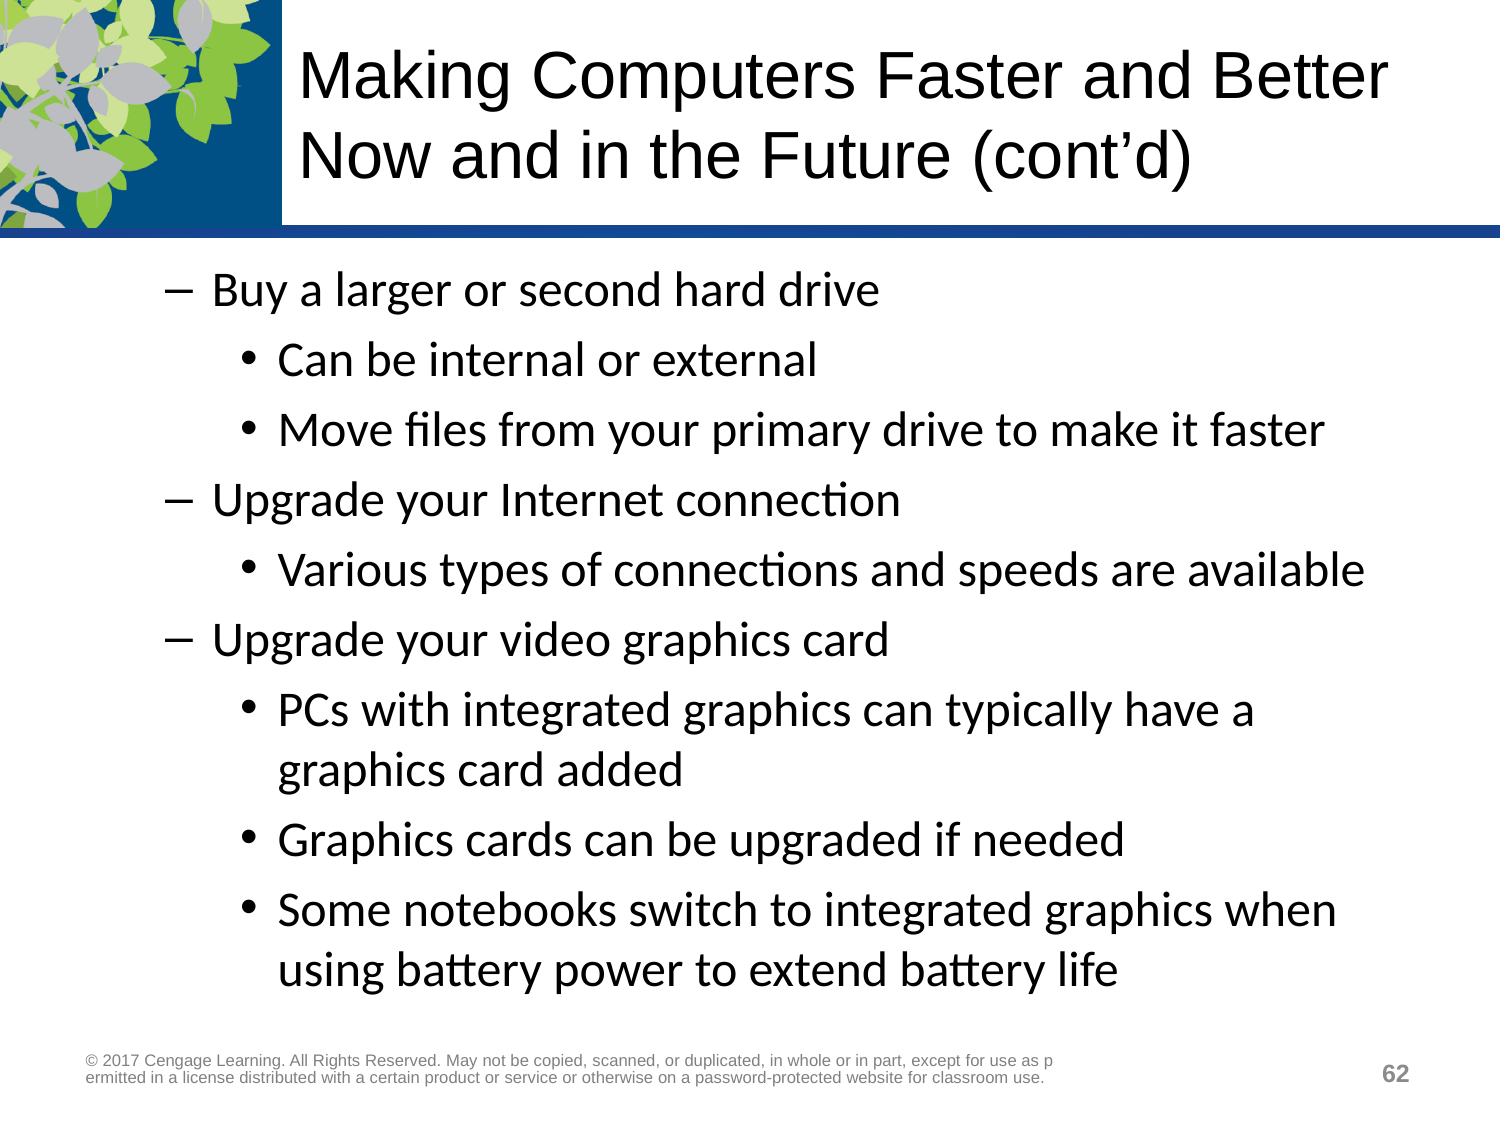

# Making Computers Faster and Better Now and in the Future (cont’d)
Buy a larger or second hard drive
Can be internal or external
Move files from your primary drive to make it faster
Upgrade your Internet connection
Various types of connections and speeds are available
Upgrade your video graphics card
PCs with integrated graphics can typically have a graphics card added
Graphics cards can be upgraded if needed
Some notebooks switch to integrated graphics when using battery power to extend battery life

© 2017 Cengage Learning. All Rights Reserved. May not be copied, scanned, or duplicated, in whole or in part, except for use as permitted in a license distributed with a certain product or service or otherwise on a password-protected website for classroom use.
62